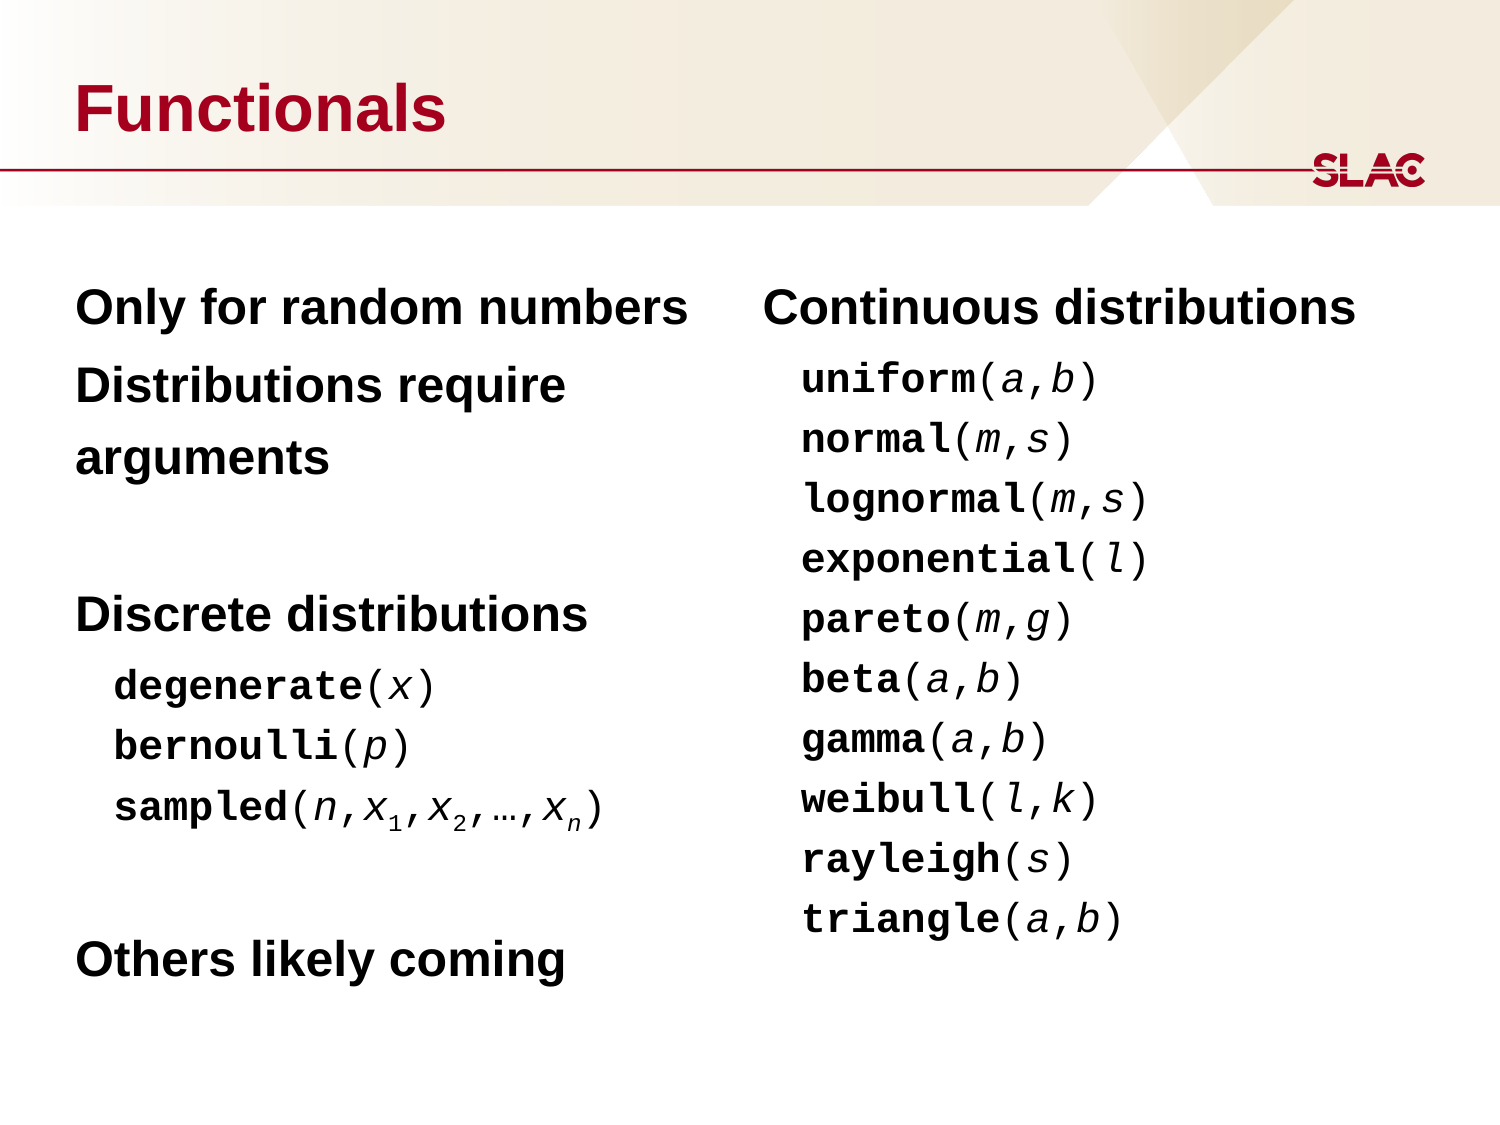

# Functionals
Only for random numbers
Distributions require arguments

Discrete distributions
degenerate(x)
bernoulli(p)
sampled(n,x1,x2,…,xn)

Others likely coming
Continuous distributions
uniform(a,b)
normal(m,s)
lognormal(m,s)
exponential(l)
pareto(m,g)
beta(a,b)
gamma(a,b)
weibull(l,k)
rayleigh(s)
triangle(a,b)